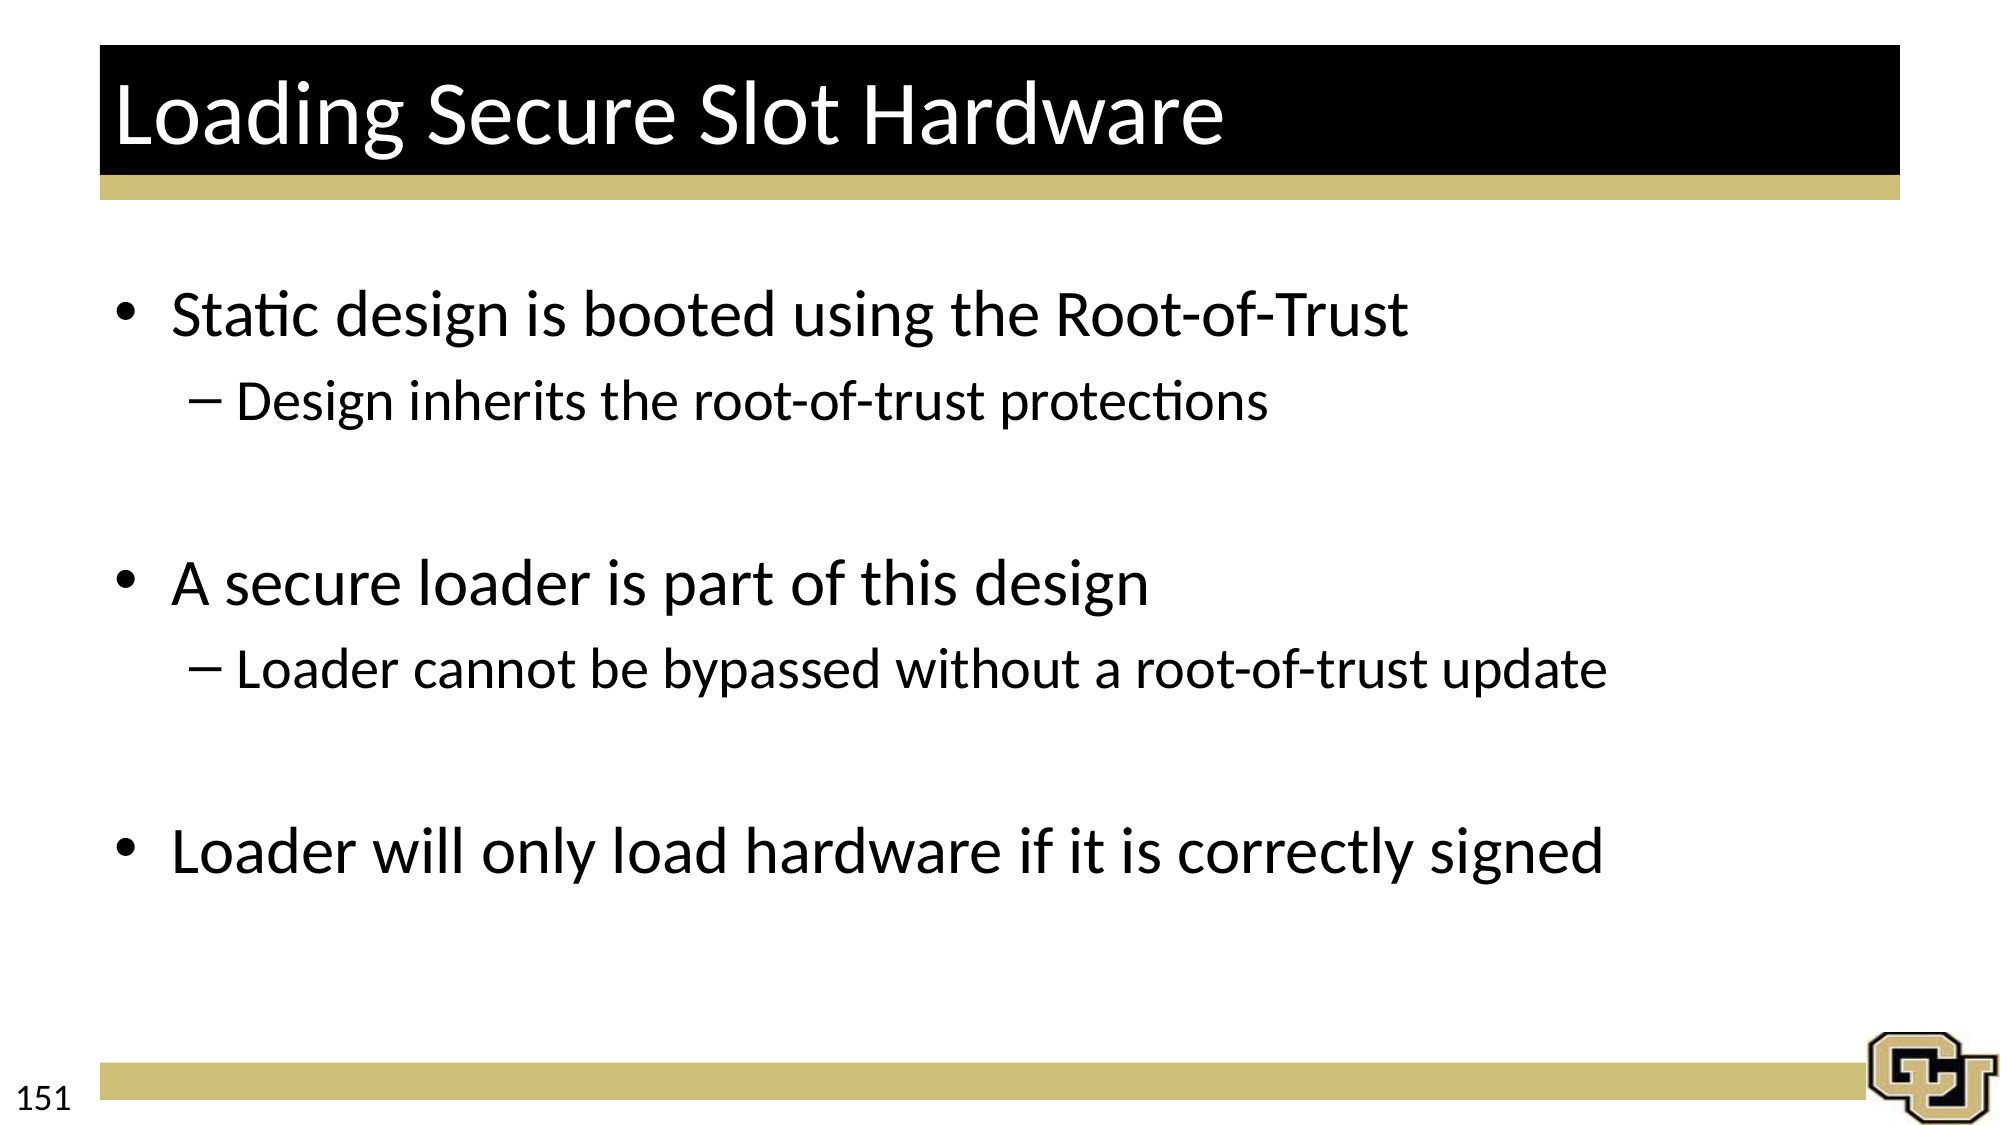

# Loading Secure Slot Hardware
Static design is booted using the Root-of-Trust
Design inherits the root-of-trust protections

A secure loader is part of this design
Loader cannot be bypassed without a root-of-trust update

Loader will only load hardware if it is correctly signed
151